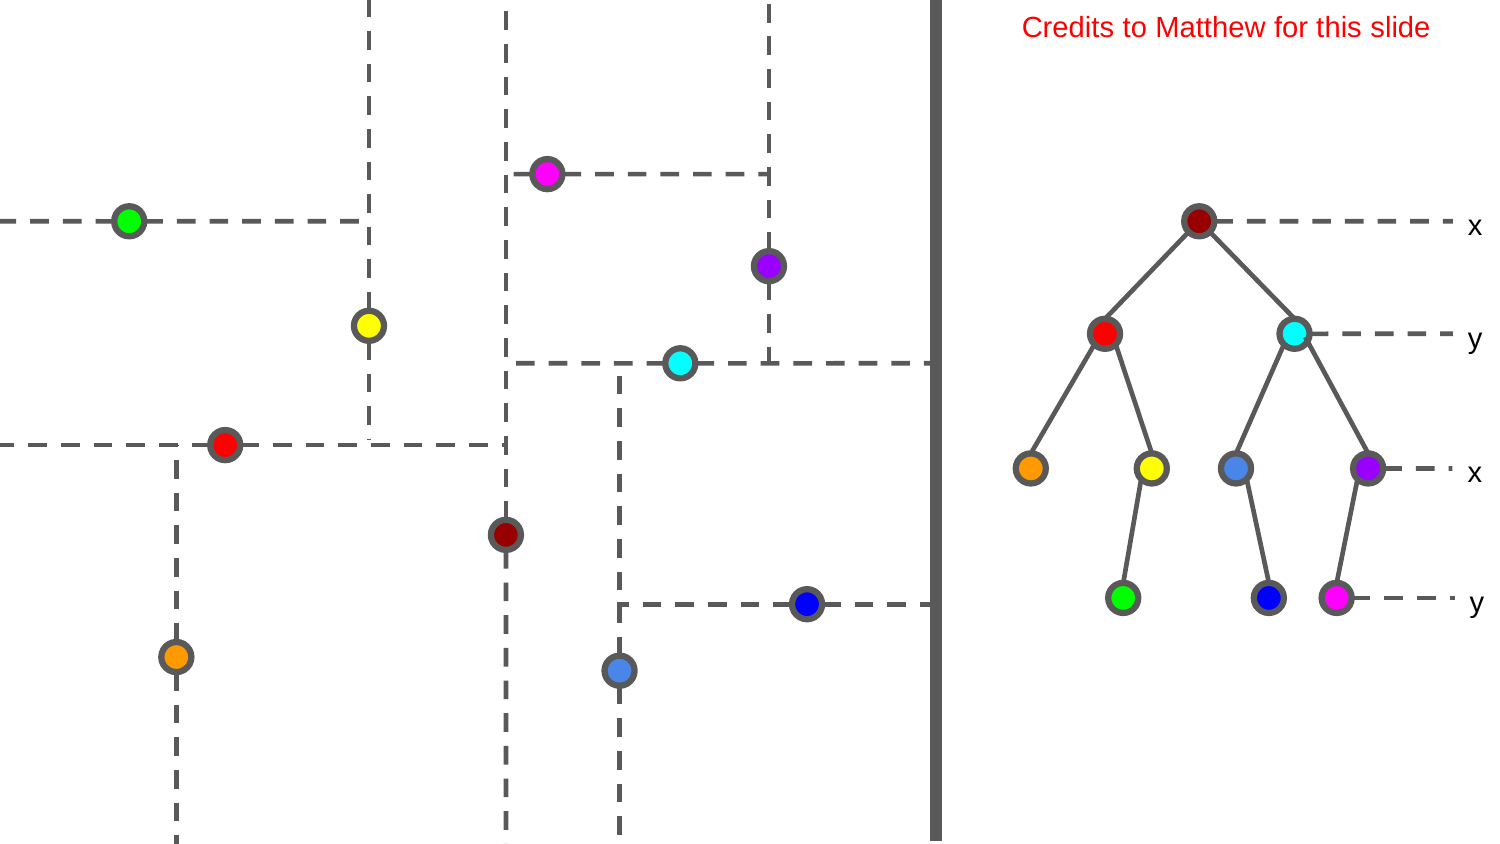

Credits to Matthew for this slide

x

y

x

y